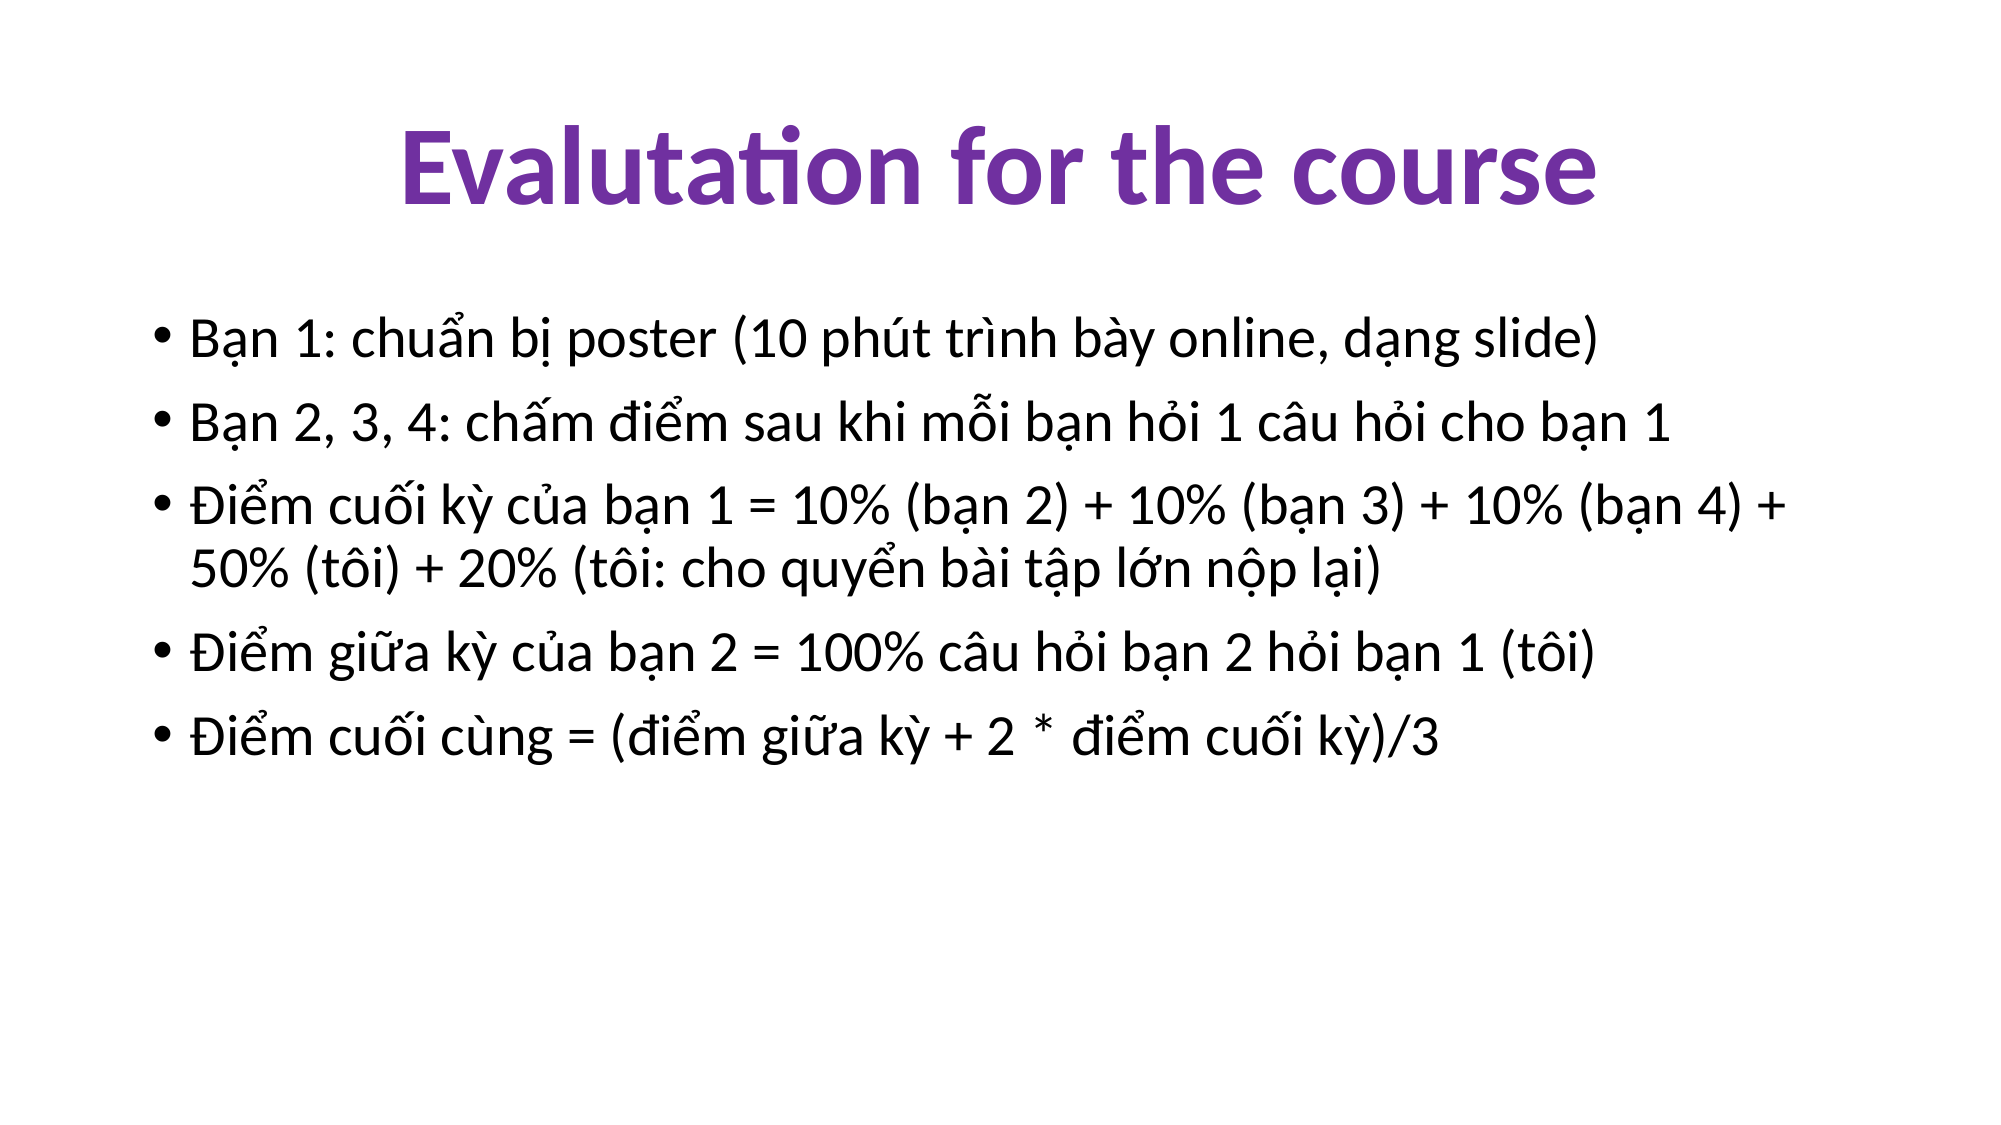

# Evalutation for the course
Bạn 1: chuẩn bị poster (10 phút trình bày online, dạng slide)
Bạn 2, 3, 4: chấm điểm sau khi mỗi bạn hỏi 1 câu hỏi cho bạn 1
Điểm cuối kỳ của bạn 1 = 10% (bạn 2) + 10% (bạn 3) + 10% (bạn 4) + 50% (tôi) + 20% (tôi: cho quyển bài tập lớn nộp lại)
Điểm giữa kỳ của bạn 2 = 100% câu hỏi bạn 2 hỏi bạn 1 (tôi)
Điểm cuối cùng = (điểm giữa kỳ + 2 * điểm cuối kỳ)/3